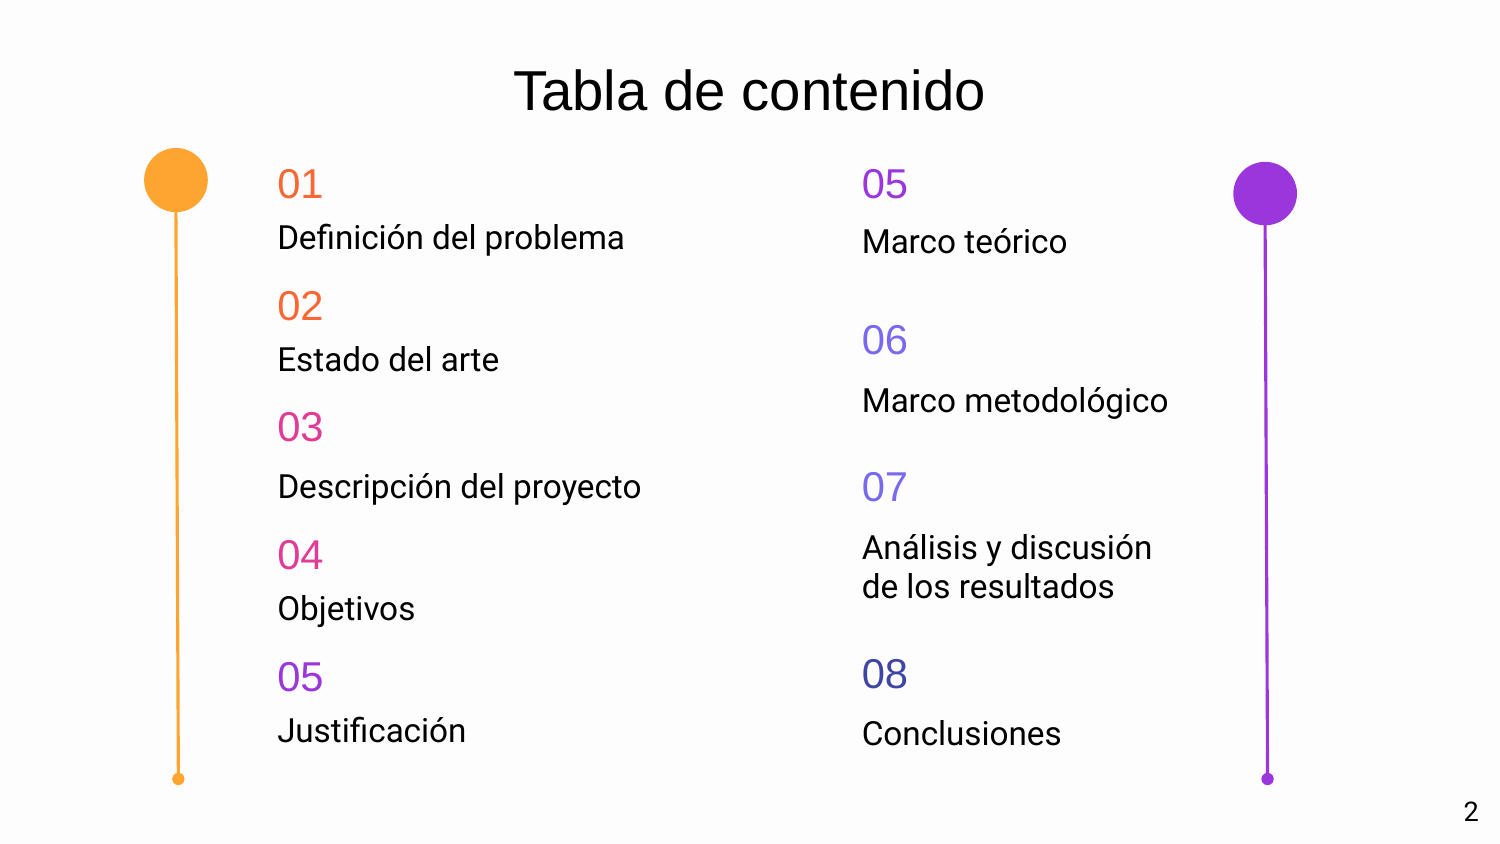

# Tabla de contenido

05
Marco teórico
01
Definición del problema
02
Estado del arte
06
Marco metodológico
03
Descripción del proyecto
07
Análisis y discusión de los resultados
04
Objetivos
08
Conclusiones
05
Justificación
2